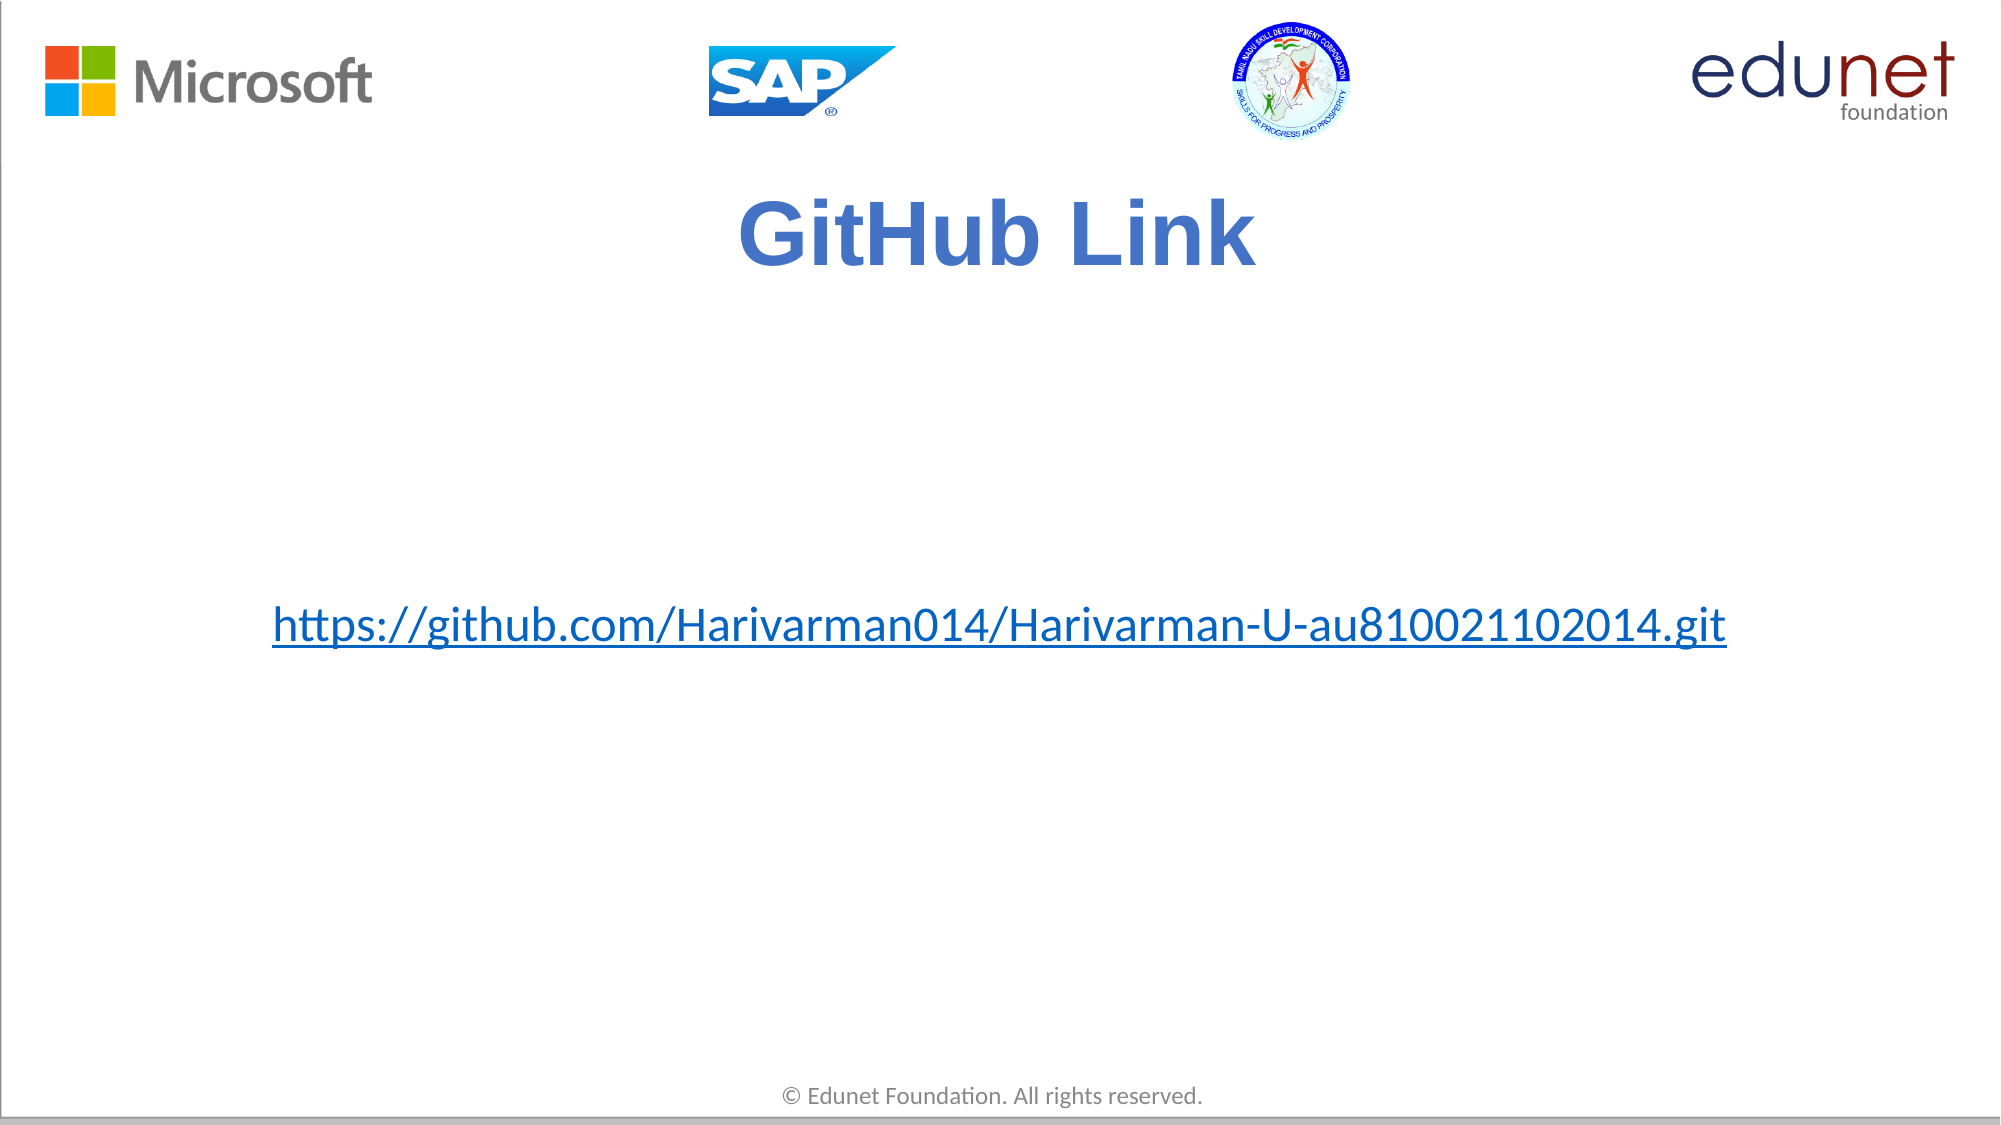

# GitHub Link
https://github.com/Harivarman014/Harivarman-U-au810021102014.git

© Edunet Foundation. All rights reserved.